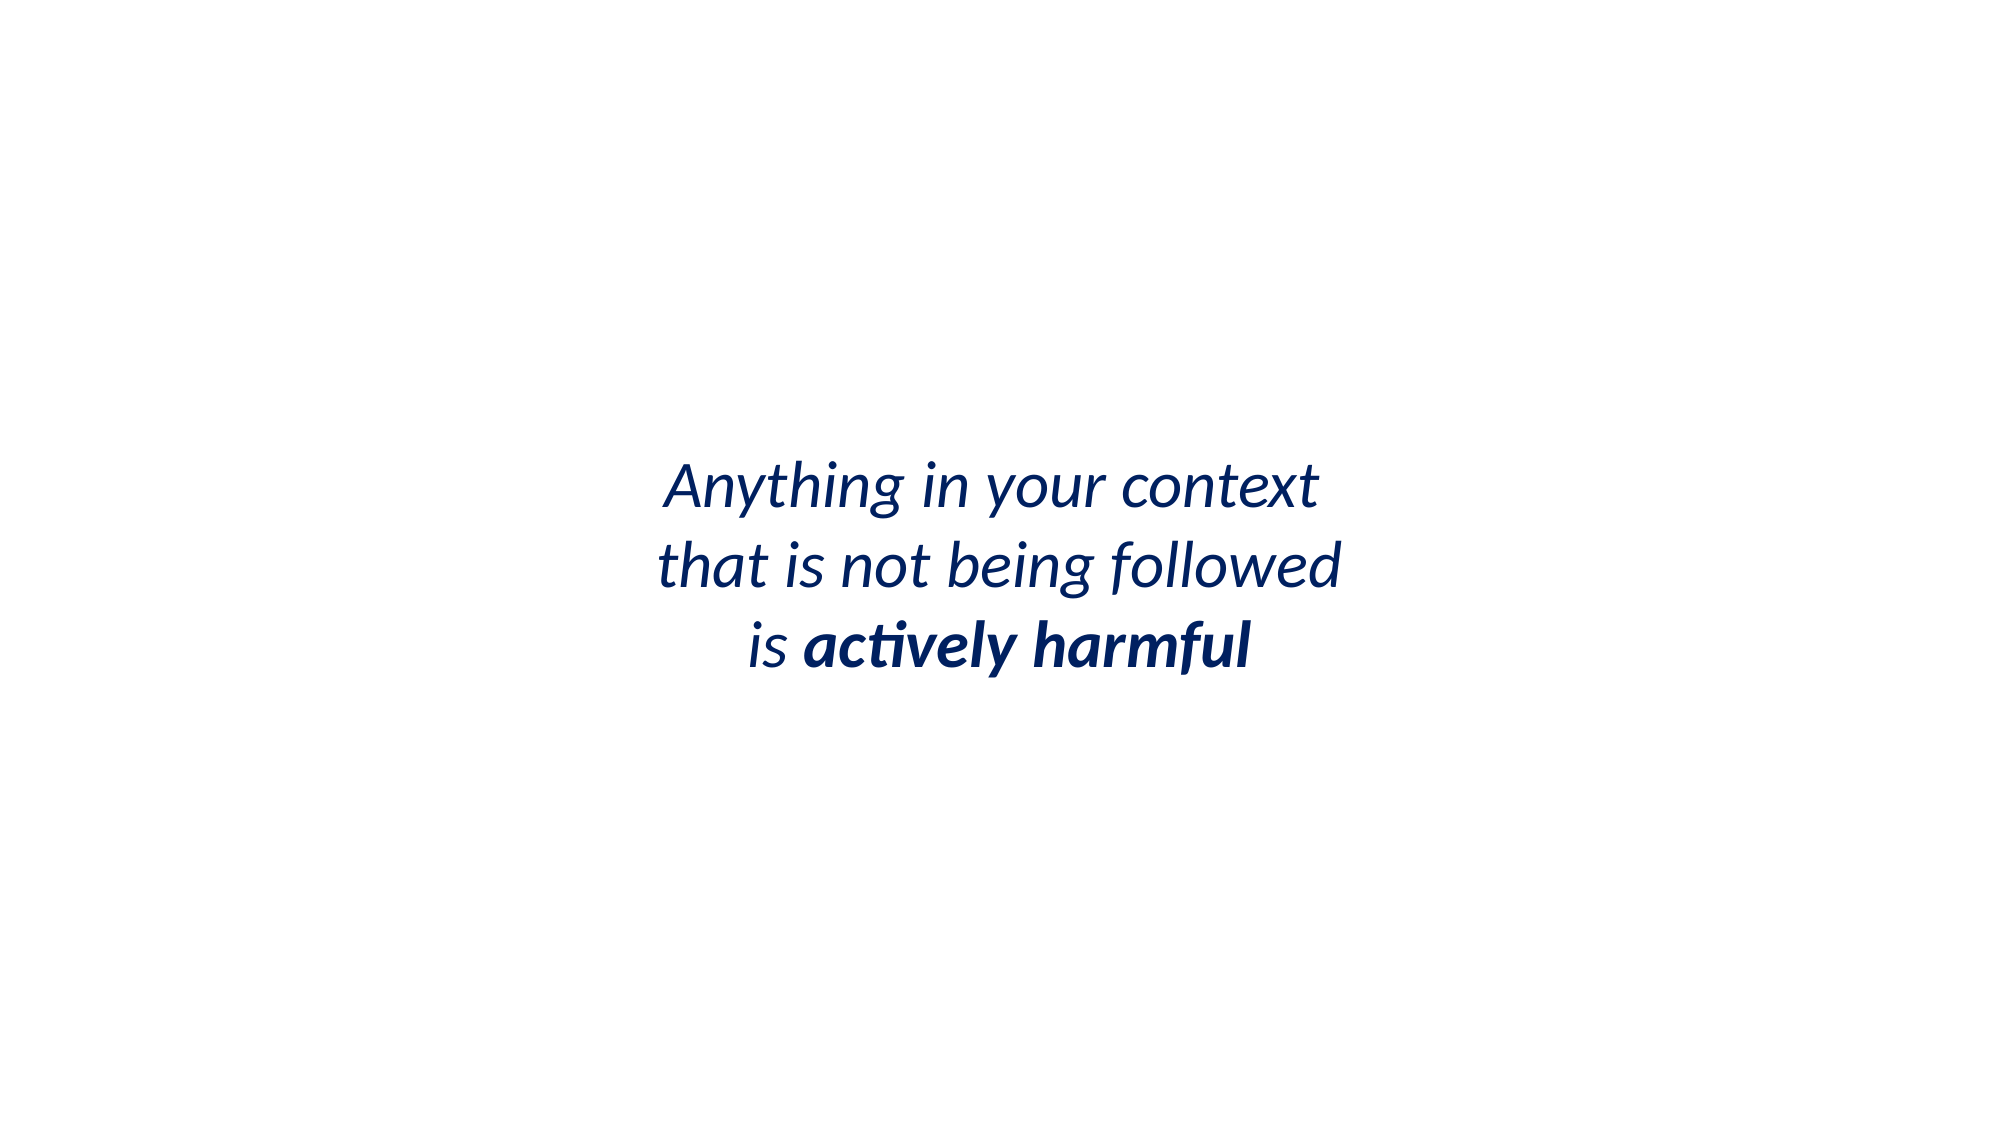

Anything in your context
that is not being followed
is actively harmful